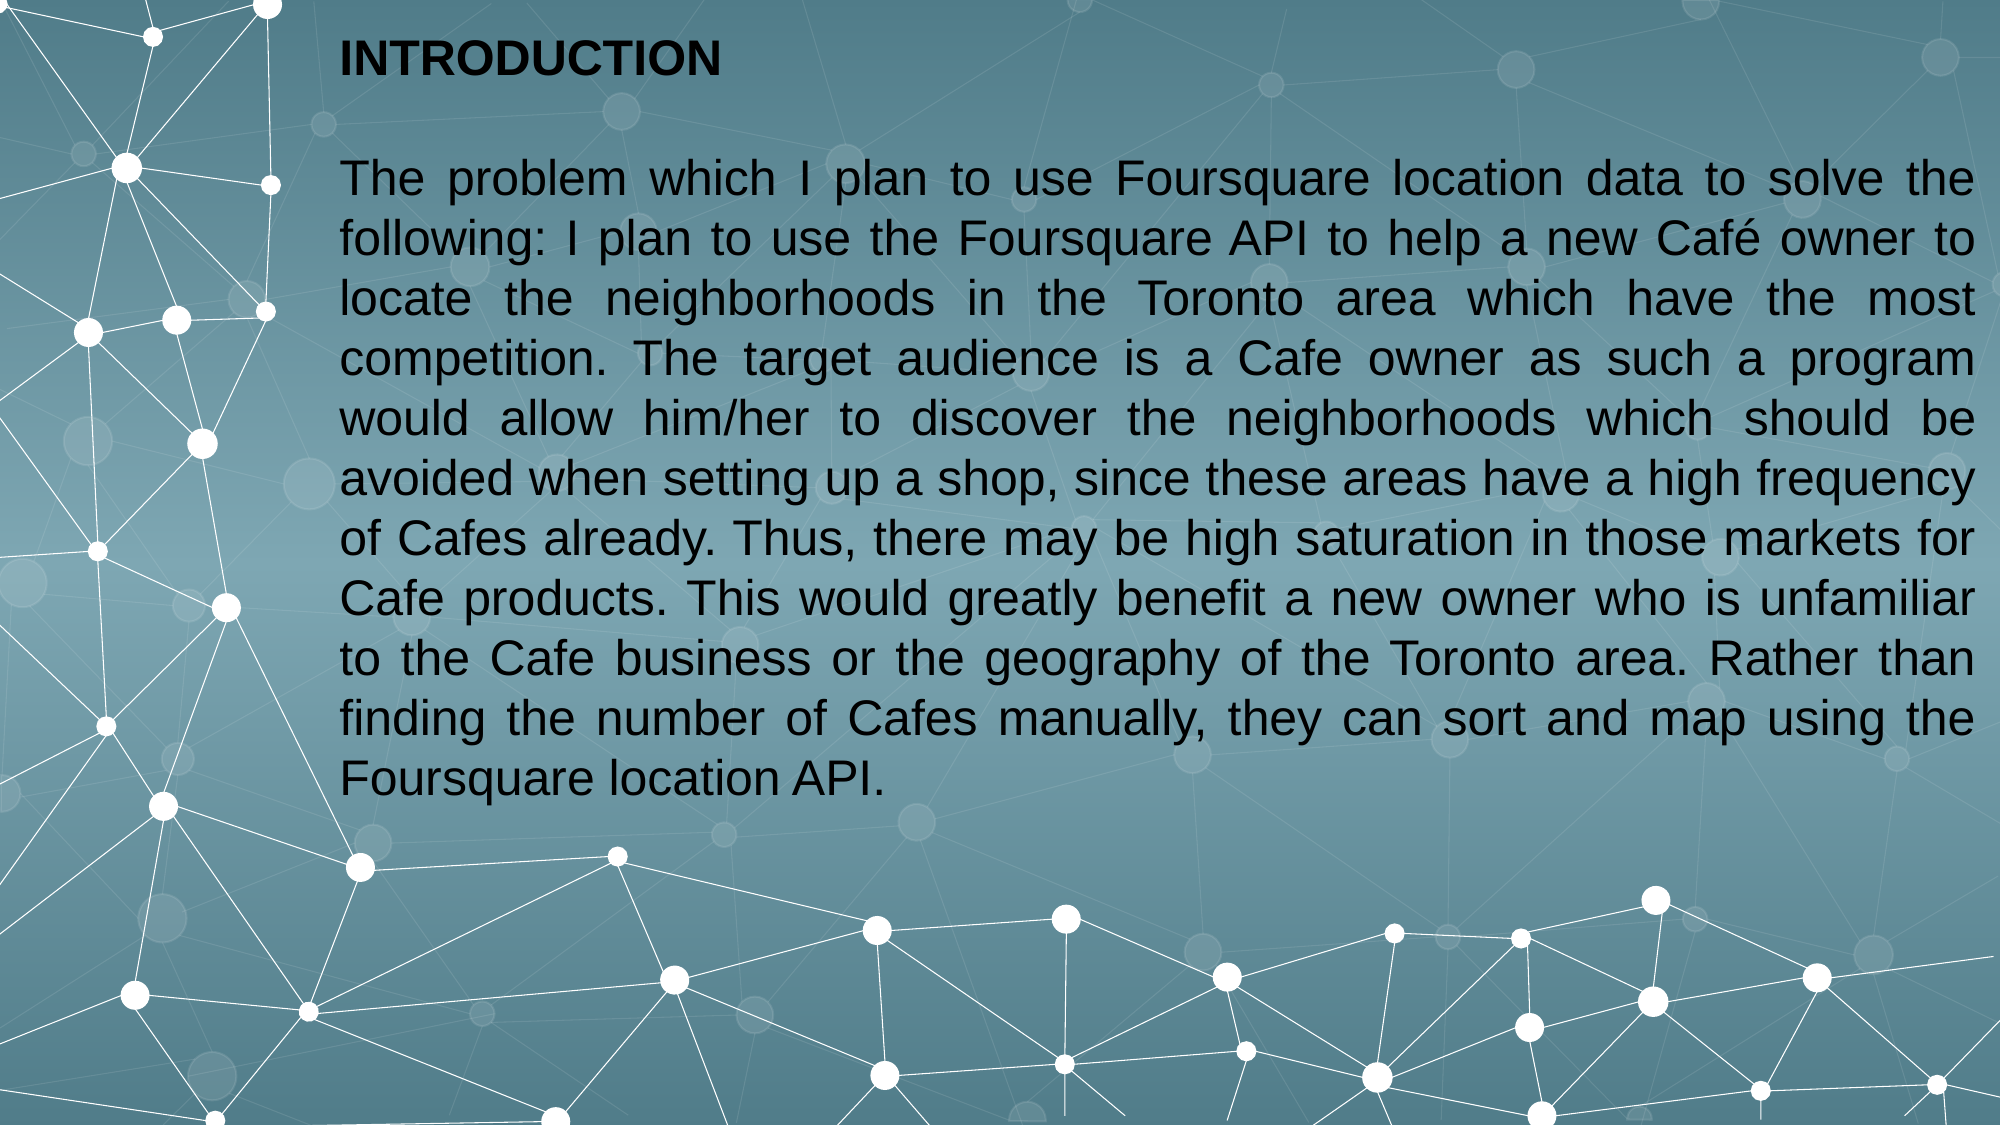

INTRODUCTION

The problem which I plan to use Foursquare location data to solve the following: I plan to use the Foursquare API to help a new Café owner to locate the neighborhoods in the Toronto area which have the most competition. The target audience is a Cafe owner as such a program would allow him/her to discover the neighborhoods which should be avoided when setting up a shop, since these areas have a high frequency of Cafes already. Thus, there may be high saturation in those markets for Cafe products. This would greatly benefit a new owner who is unfamiliar to the Cafe business or the geography of the Toronto area. Rather than finding the number of Cafes manually, they can sort and map using the Foursquare location API.